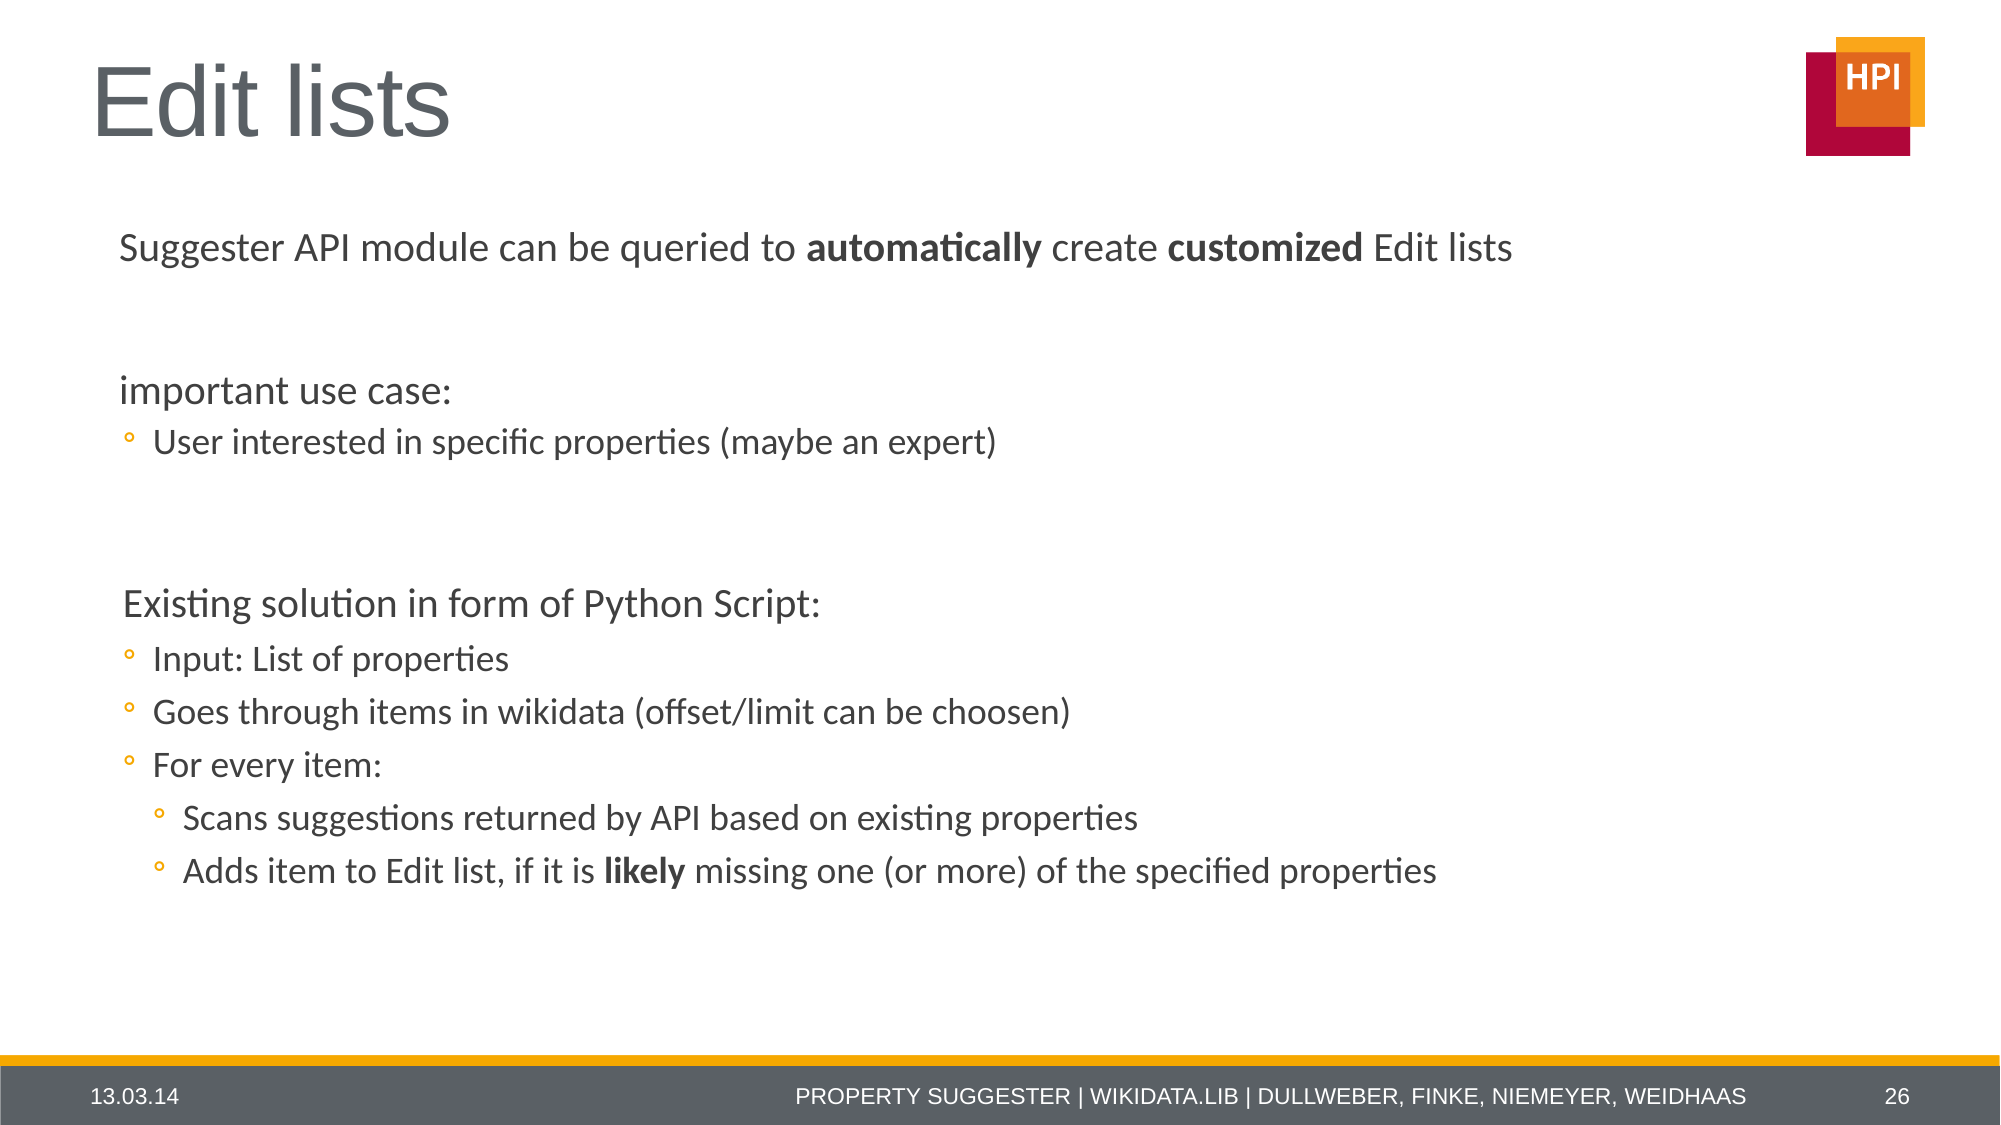

# Edit lists
Suggester API module can be queried to automatically create customized Edit lists

important use case:
User interested in specific properties (maybe an expert)

Existing solution in form of Python Script:
Input: List of properties
Goes through items in wikidata (offset/limit can be choosen)
For every item:
Scans suggestions returned by API based on existing properties
Adds item to Edit list, if it is likely missing one (or more) of the specified properties
13.03.14
Property Suggester | Wikidata.lib | Dullweber, Finke, Niemeyer, Weidhaas
26